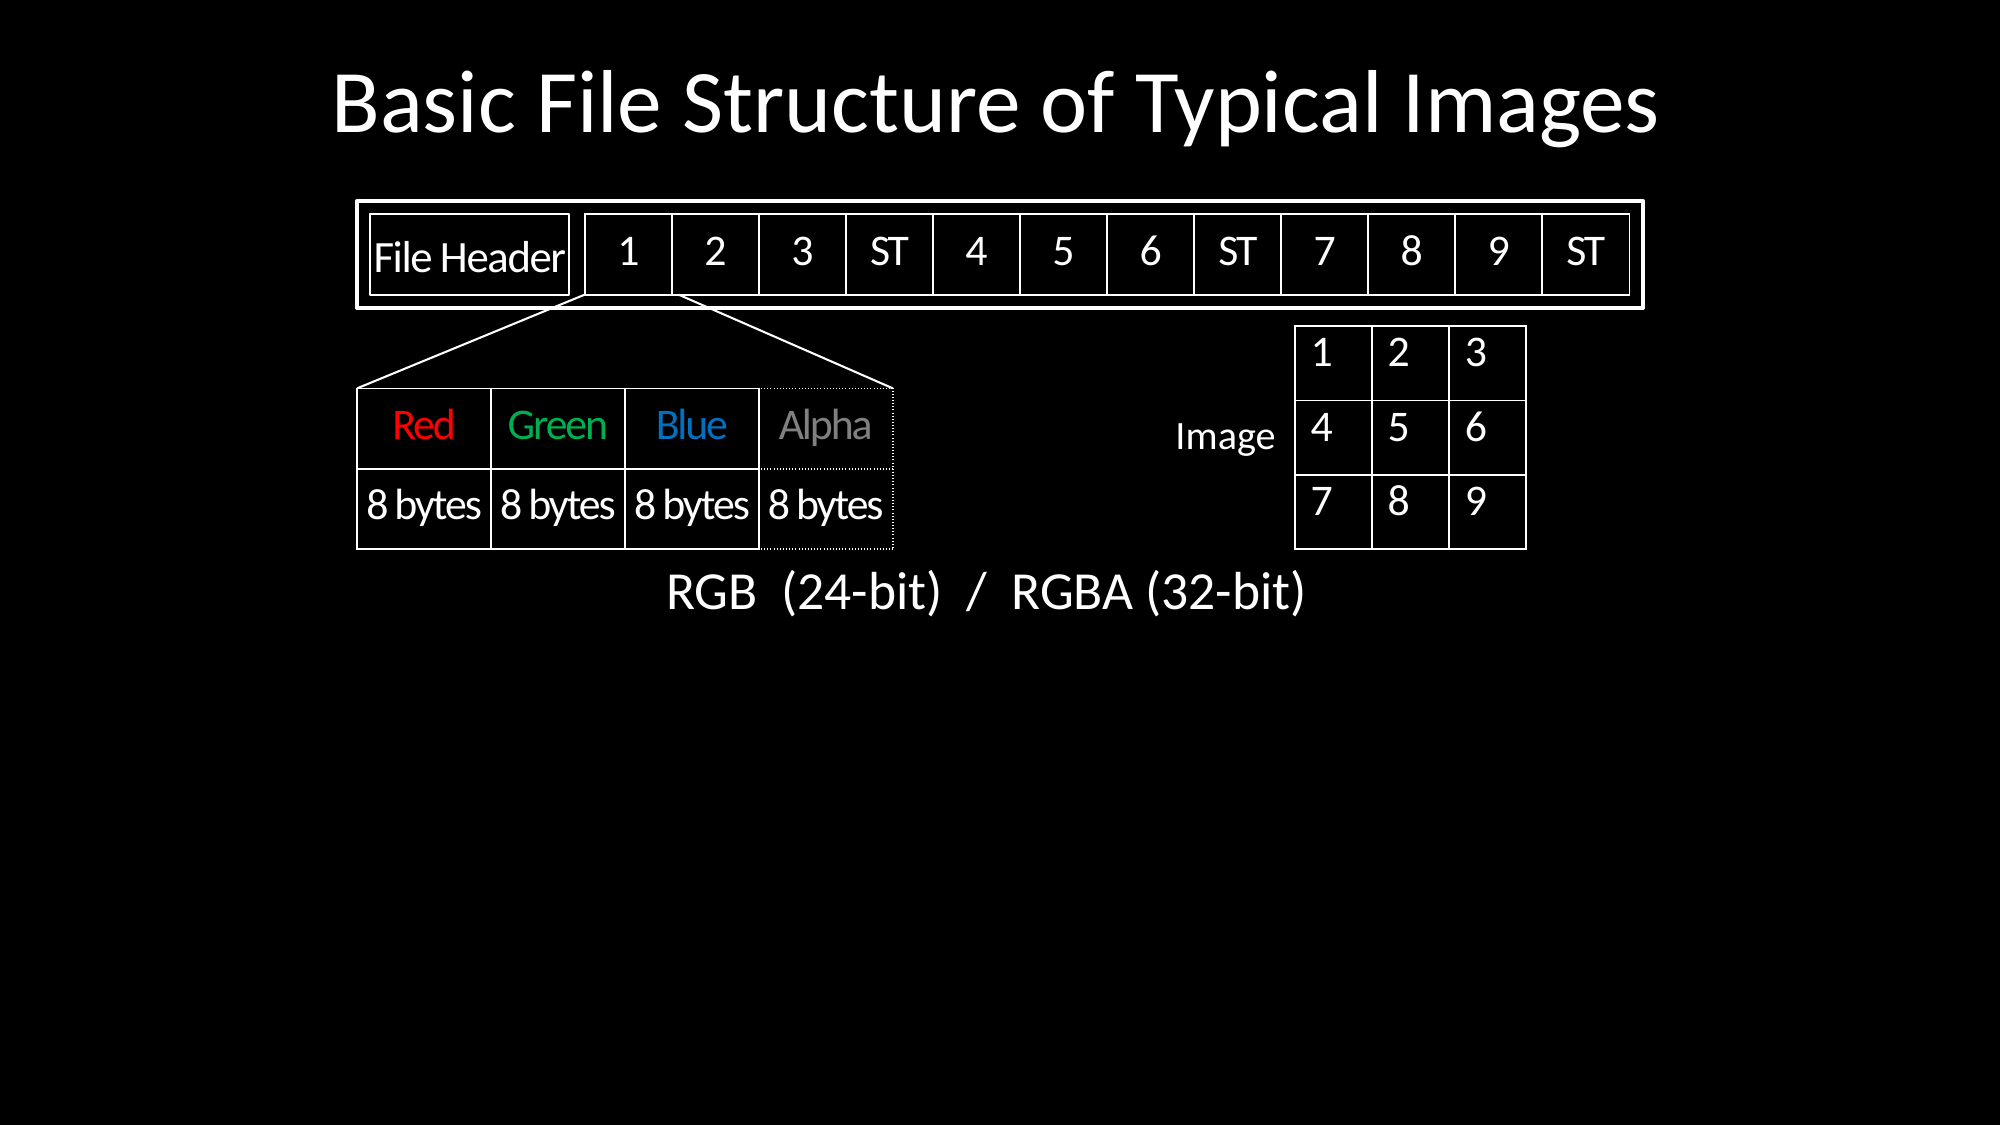

Basic File Structure of Typical Images

File Header
| 1 | 2 | 3 | ST | 4 | 5 | 6 | ST | 7 | 8 | 9 | ST |
| --- | --- | --- | --- | --- | --- | --- | --- | --- | --- | --- | --- |
| 1 | 2 | 3 |
| --- | --- | --- |
| 4 | 5 | 6 |
| 7 | 8 | 9 |
| Red | Green | Blue | Alpha |
| --- | --- | --- | --- |
| 8 bytes | 8 bytes | 8 bytes | 8 bytes |
Image
RGB  (24-bit)  /  RGBA (32-bit)